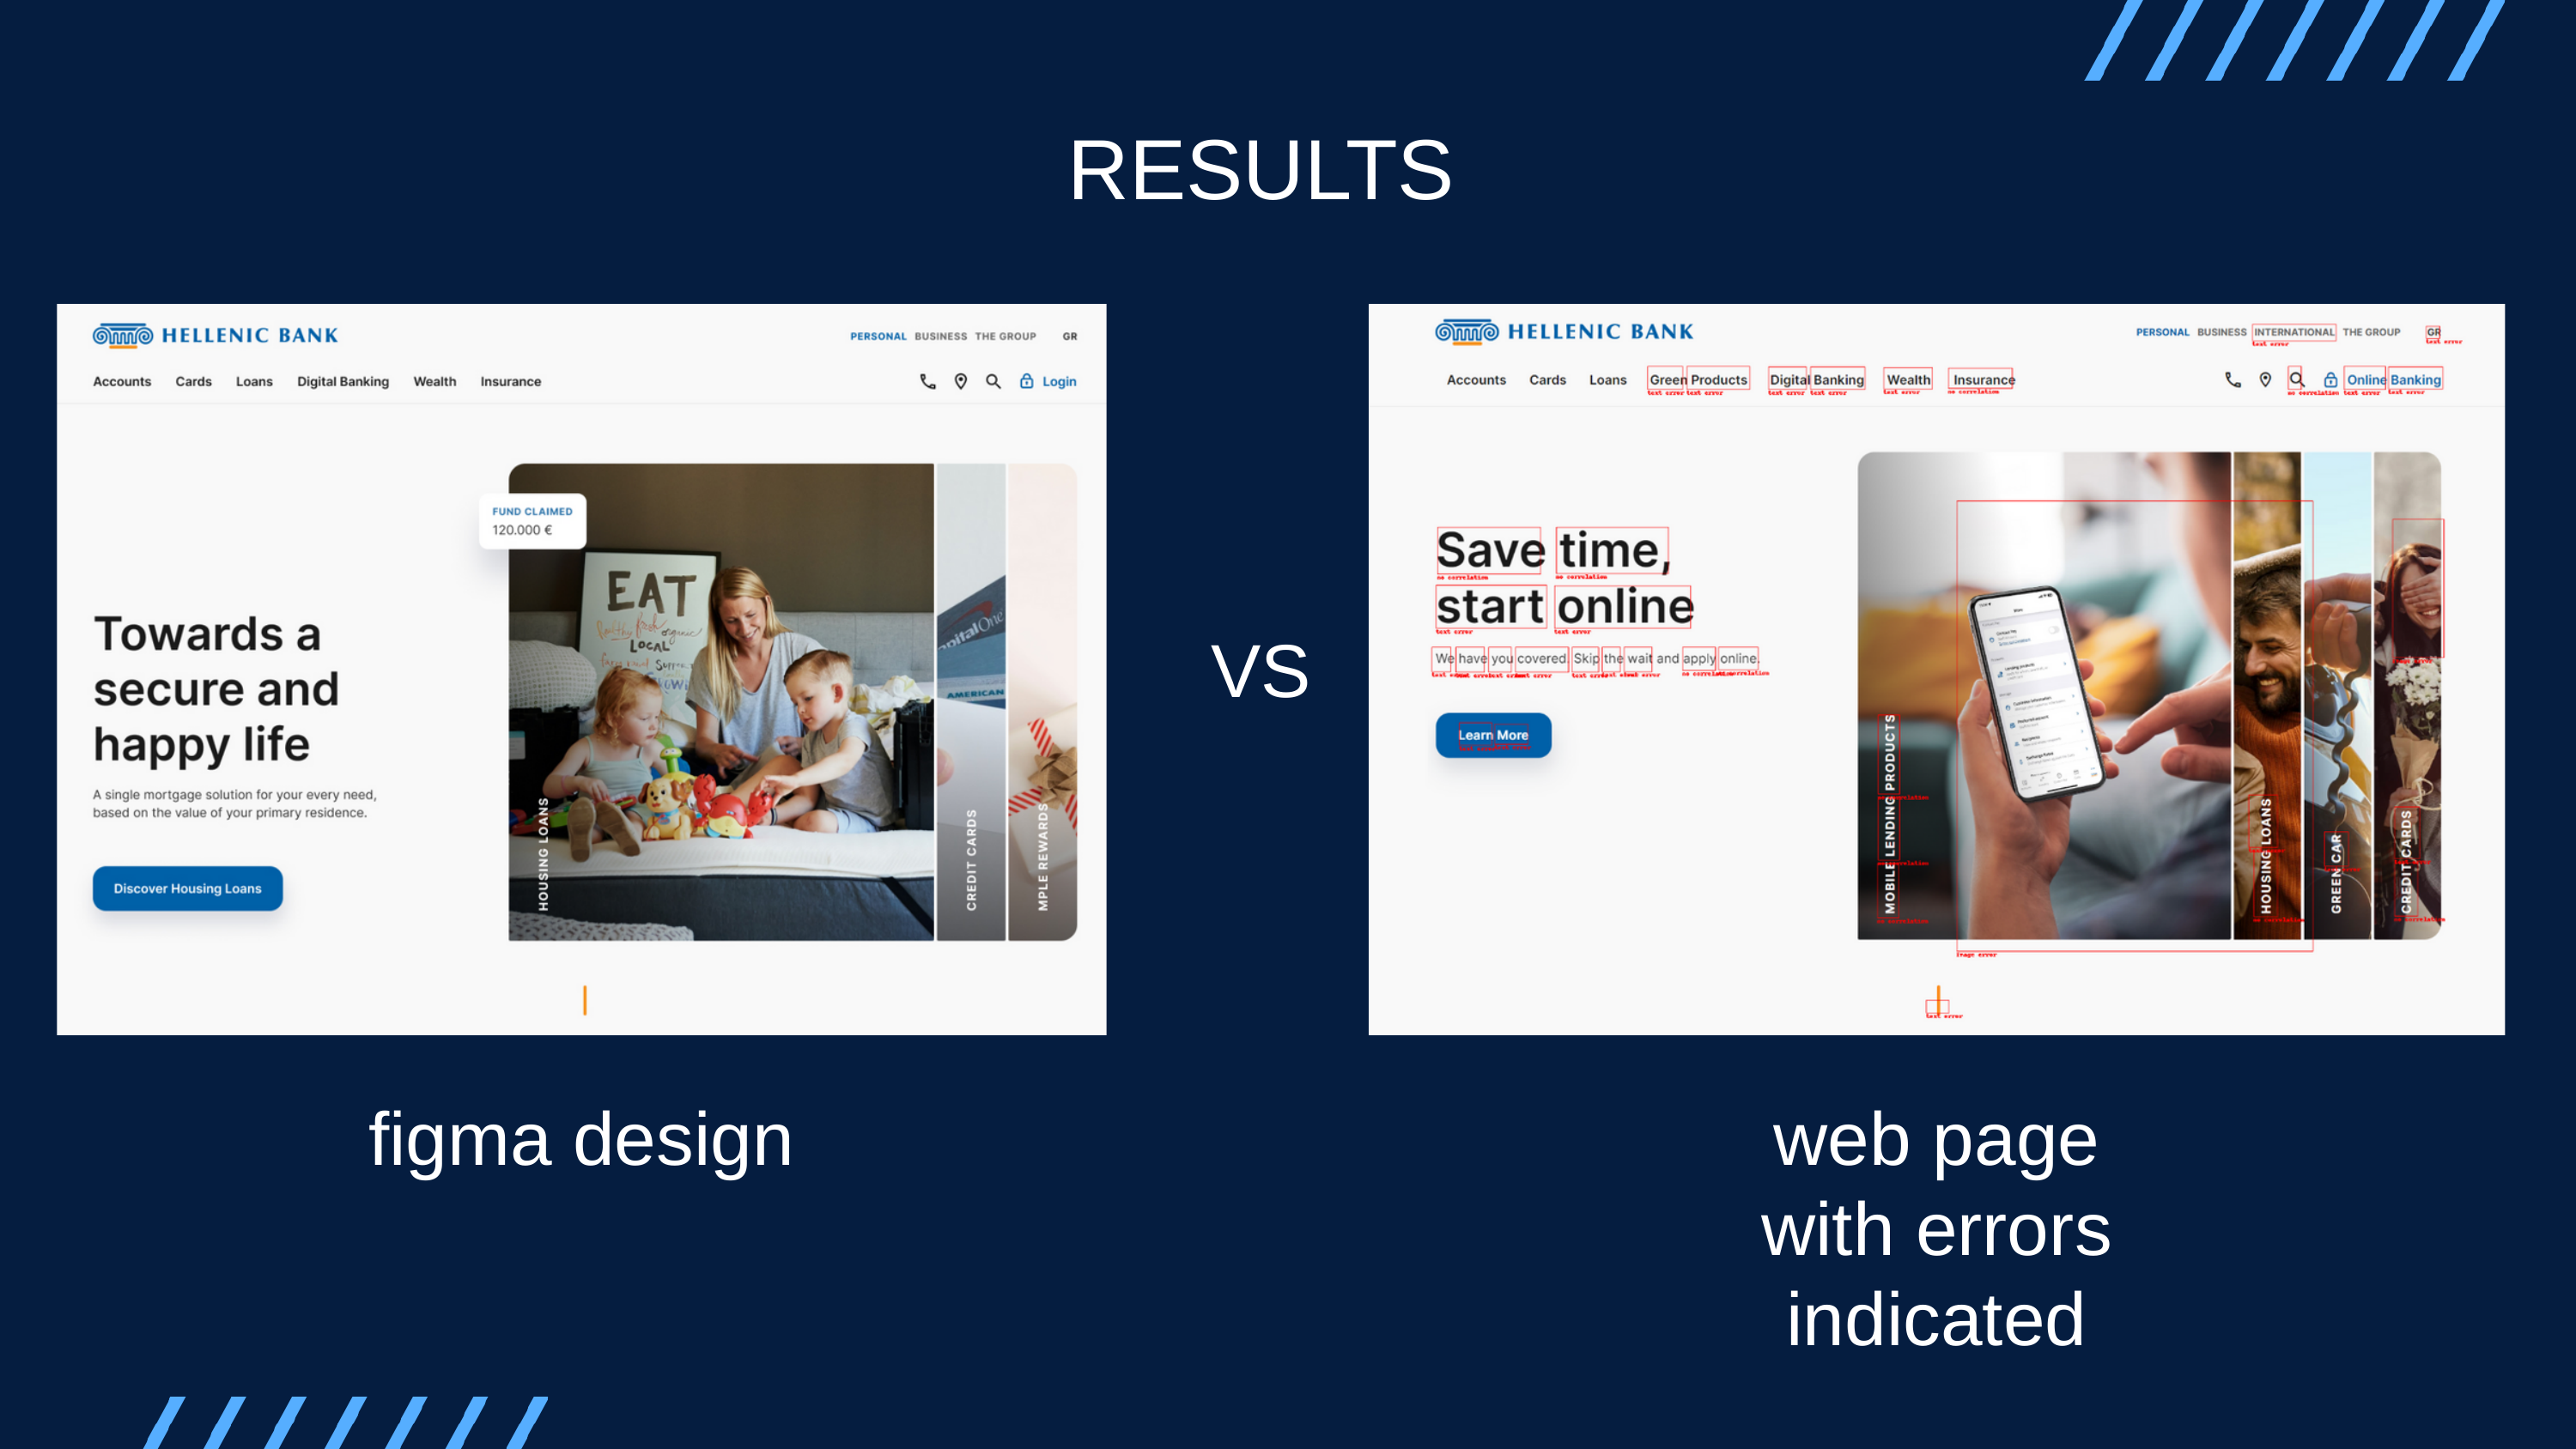

RESULTS

VS
figma design
web page with errors indicated